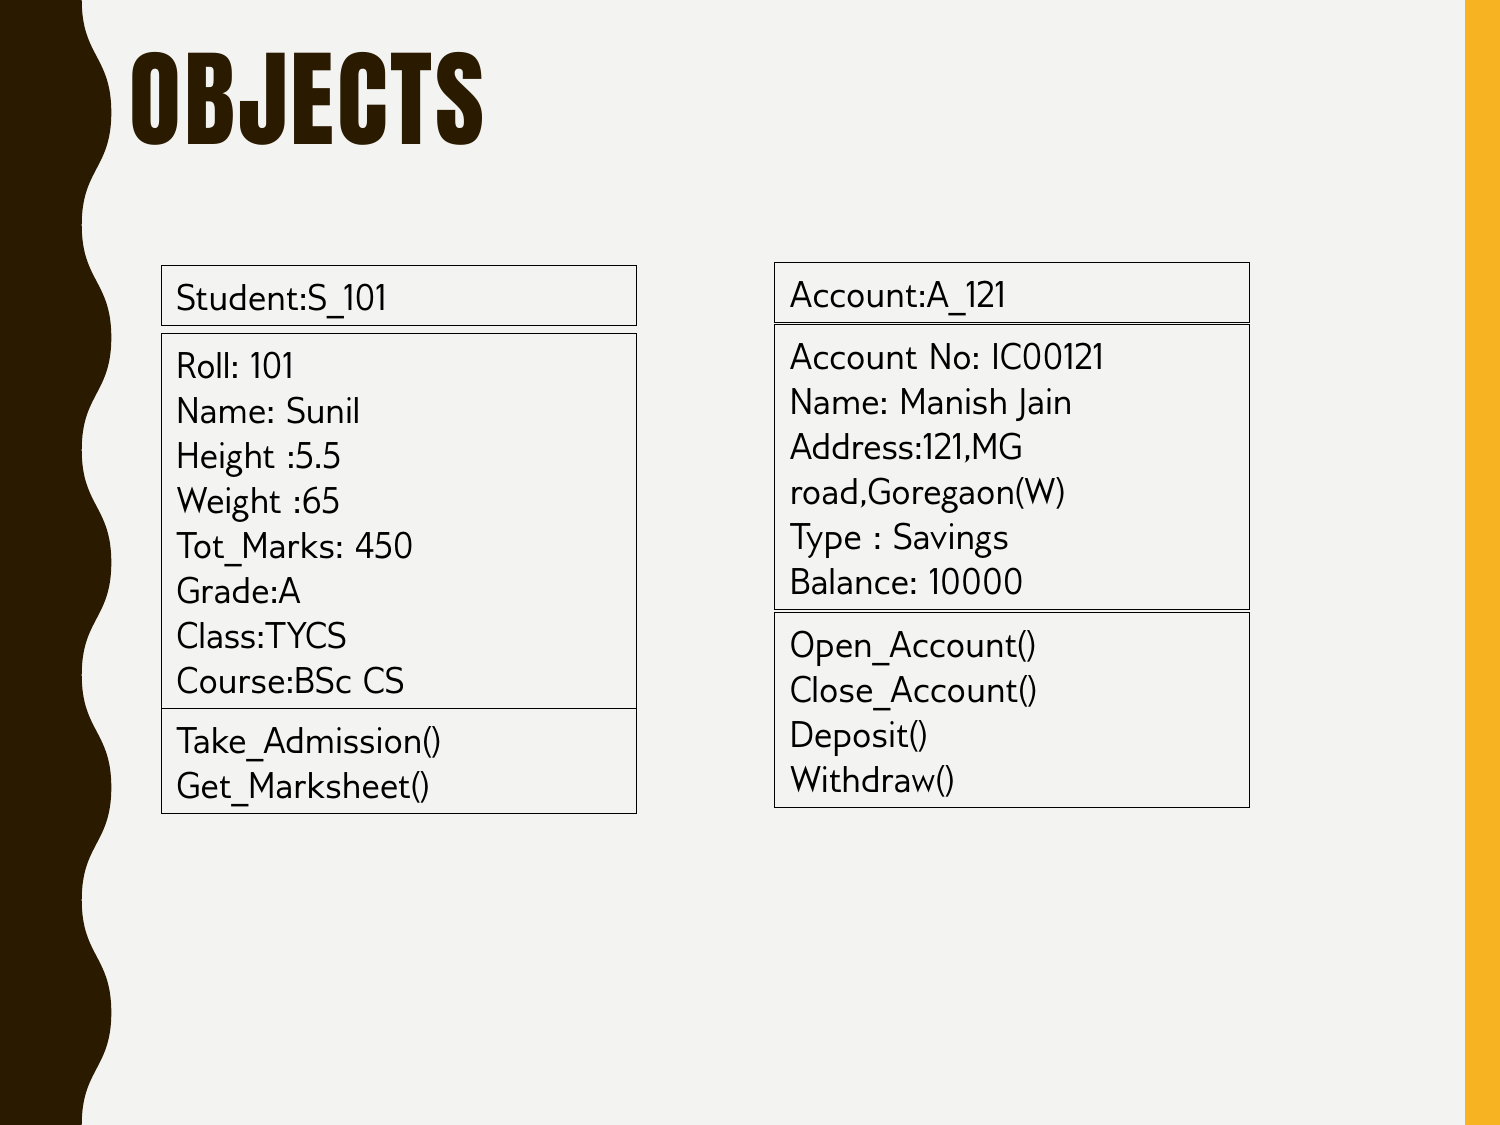

# Objects
Account:A_121
Account No: IC00121
Name: Manish Jain
Address:121,MG road,Goregaon(W)
Type : Savings
Balance: 10000
Open_Account()
Close_Account()
Deposit()
Withdraw()
Student:S_101
Roll: 101
Name: Sunil
Height :5.5
Weight :65
Tot_Marks: 450
Grade:A
Class:TYCS
Course:BSc CS
Take_Admission()
Get_Marksheet()